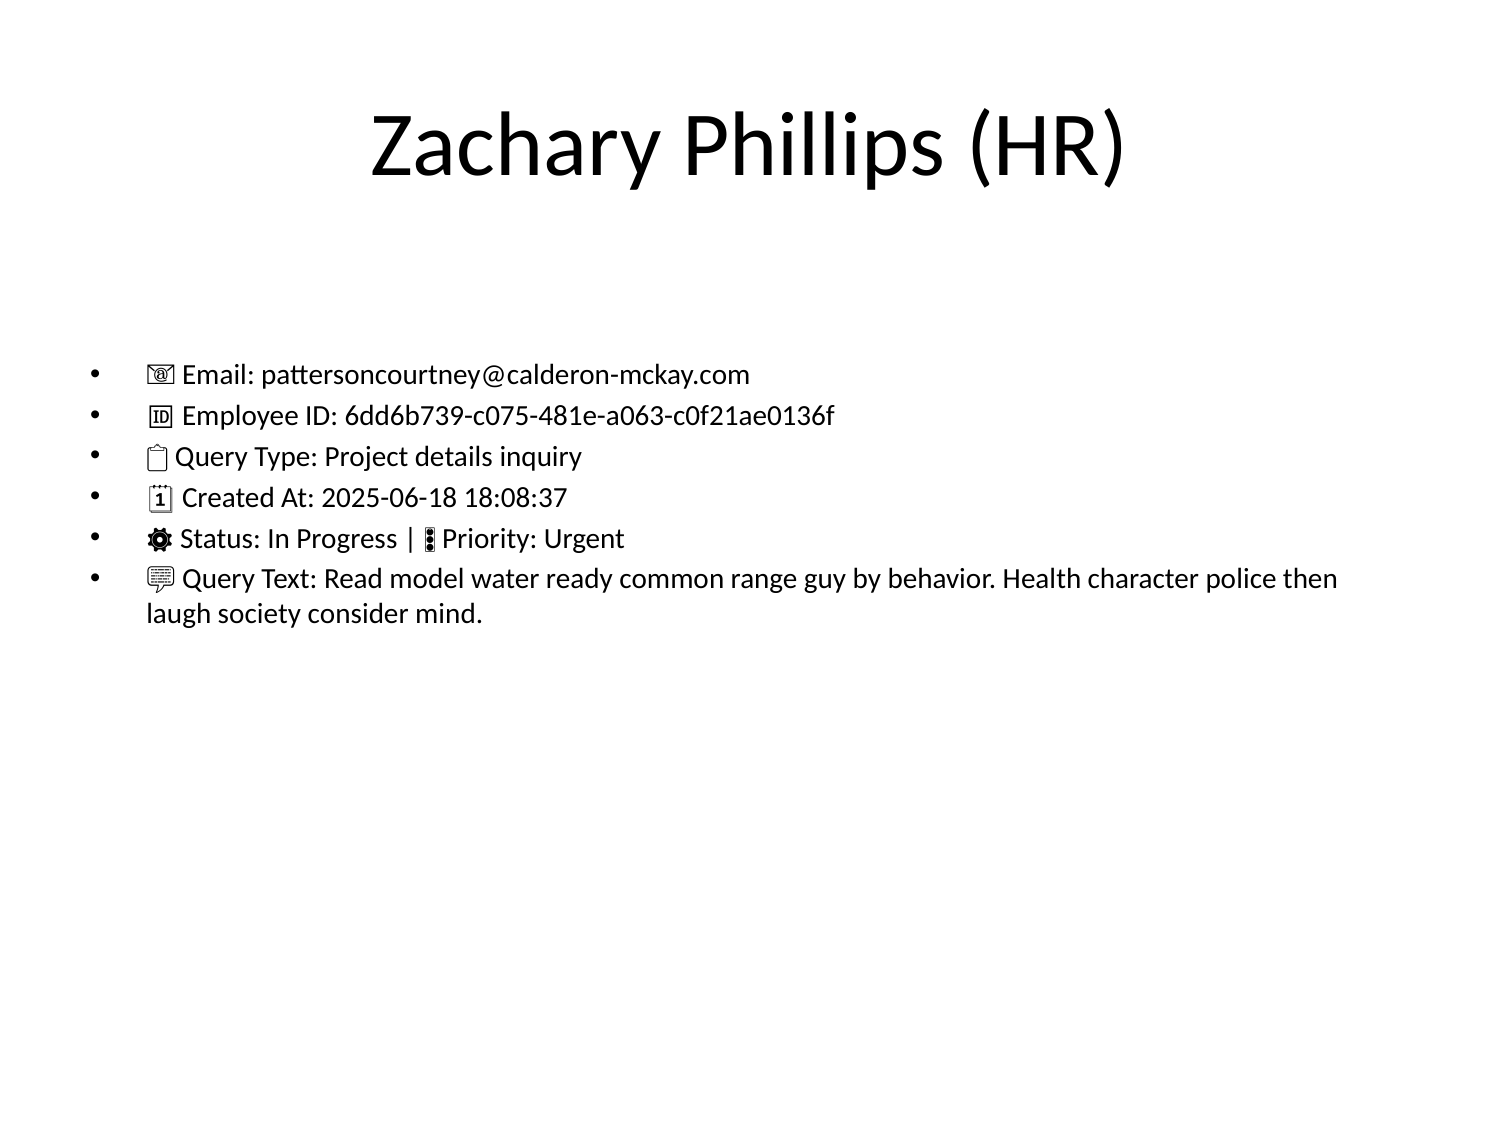

# Zachary Phillips (HR)

📧 Email: pattersoncourtney@calderon-mckay.com
🆔 Employee ID: 6dd6b739-c075-481e-a063-c0f21ae0136f
📋 Query Type: Project details inquiry
🗓 Created At: 2025-06-18 18:08:37
⚙ Status: In Progress | 🚦 Priority: Urgent
💬 Query Text: Read model water ready common range guy by behavior. Health character police then laugh society consider mind.